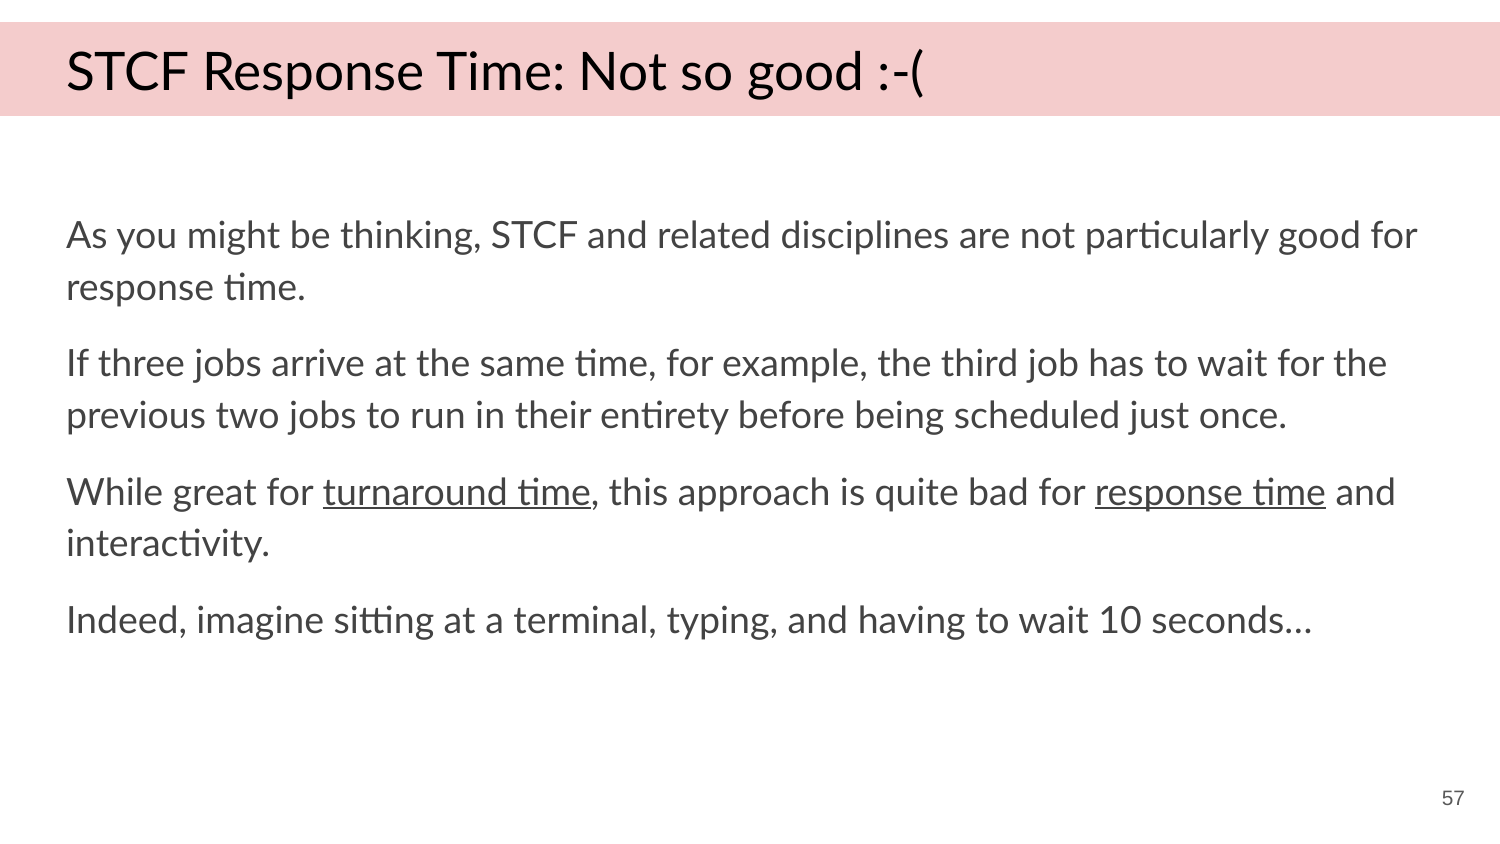

# STCF Response Time: Not so good :-(
As you might be thinking, STCF and related disciplines are not particularly good for response time.
If three jobs arrive at the same time, for example, the third job has to wait for the previous two jobs to run in their entirety before being scheduled just once.
While great for turnaround time, this approach is quite bad for response time and interactivity.
Indeed, imagine sitting at a terminal, typing, and having to wait 10 seconds…

57